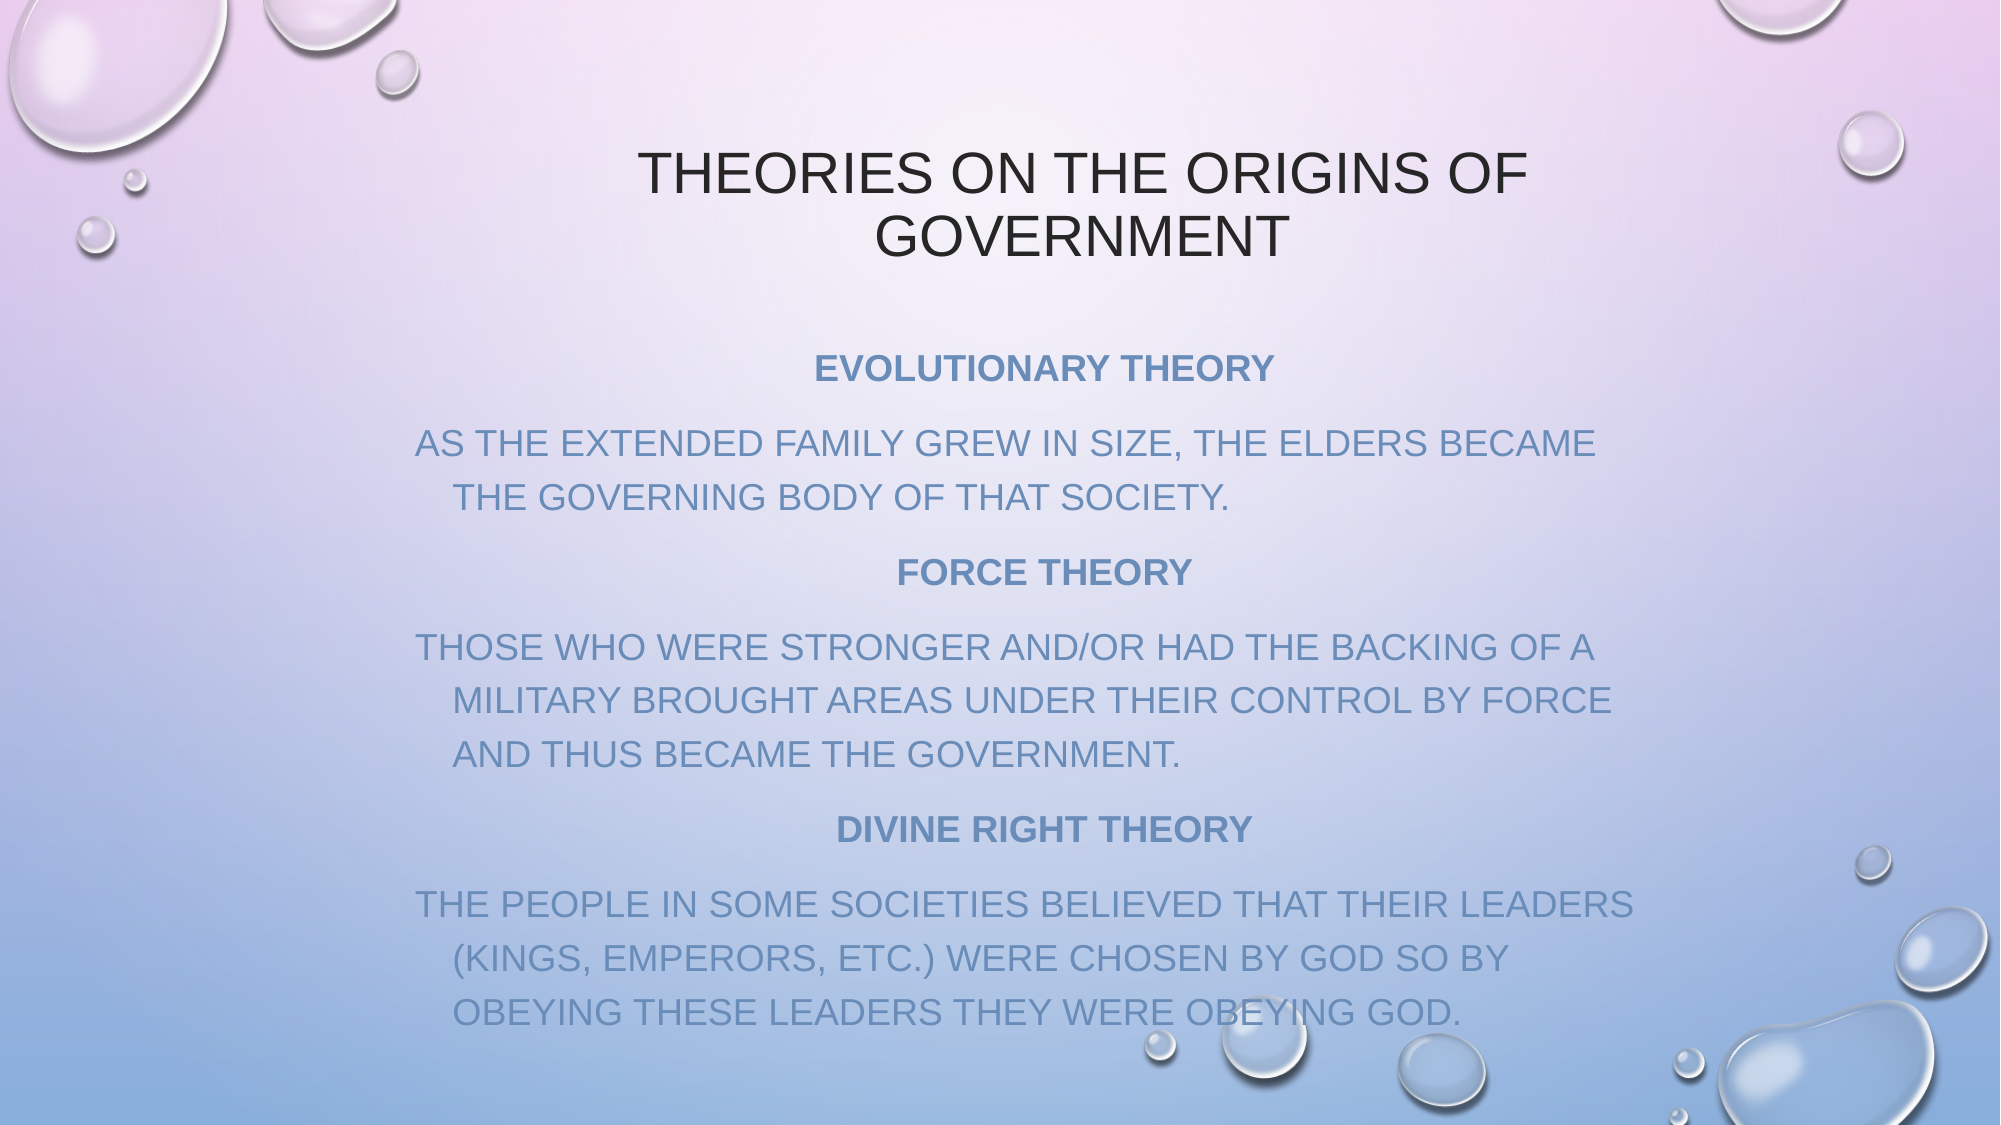

# Theories on the Origins of Government
Evolutionary Theory
As the extended family grew in size, the elders became the governing body of that society.
Force Theory
Those who were stronger and/or had the backing of a military brought areas under their control by force and thus became the government.
Divine Right Theory
The people in some societies believed that their leaders (Kings, Emperors, etc.) were chosen by God so by obeying these leaders they were obeying God.